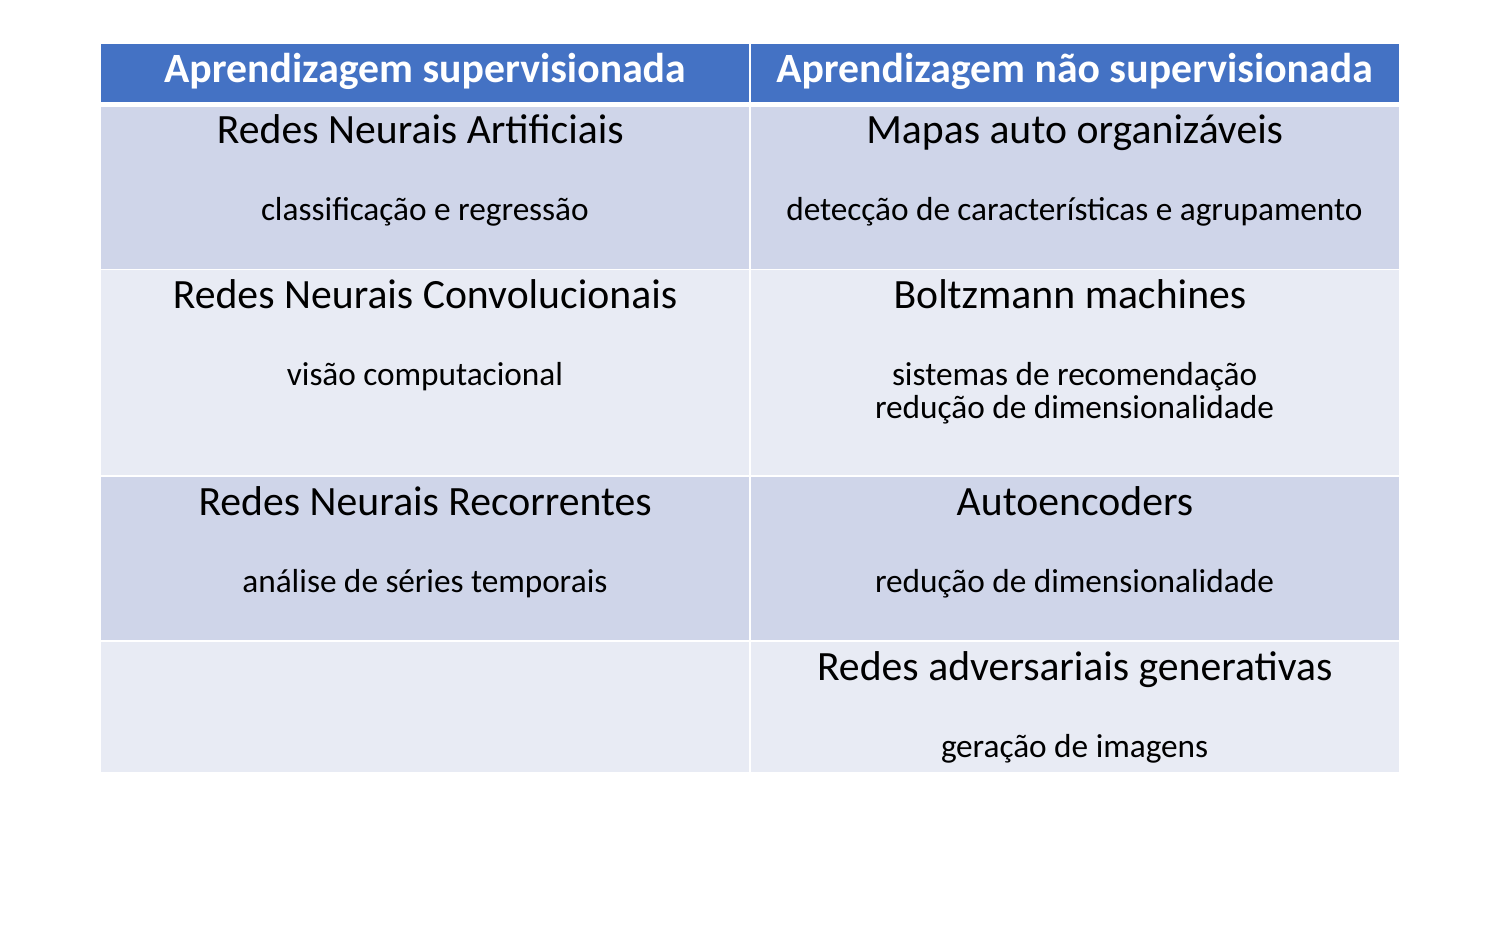

| Aprendizagem supervisionada | Aprendizagem não supervisionada |
| --- | --- |
| Redes Neurais Artificiais classificação e regressão | Mapas auto organizáveis detecção de características e agrupamento |
| Redes Neurais Convolucionais visão computacional | Boltzmann machines sistemas de recomendação redução de dimensionalidade |
| Redes Neurais Recorrentes análise de séries temporais | Autoencoders redução de dimensionalidade |
|  | Redes adversariais generativas geração de imagens |